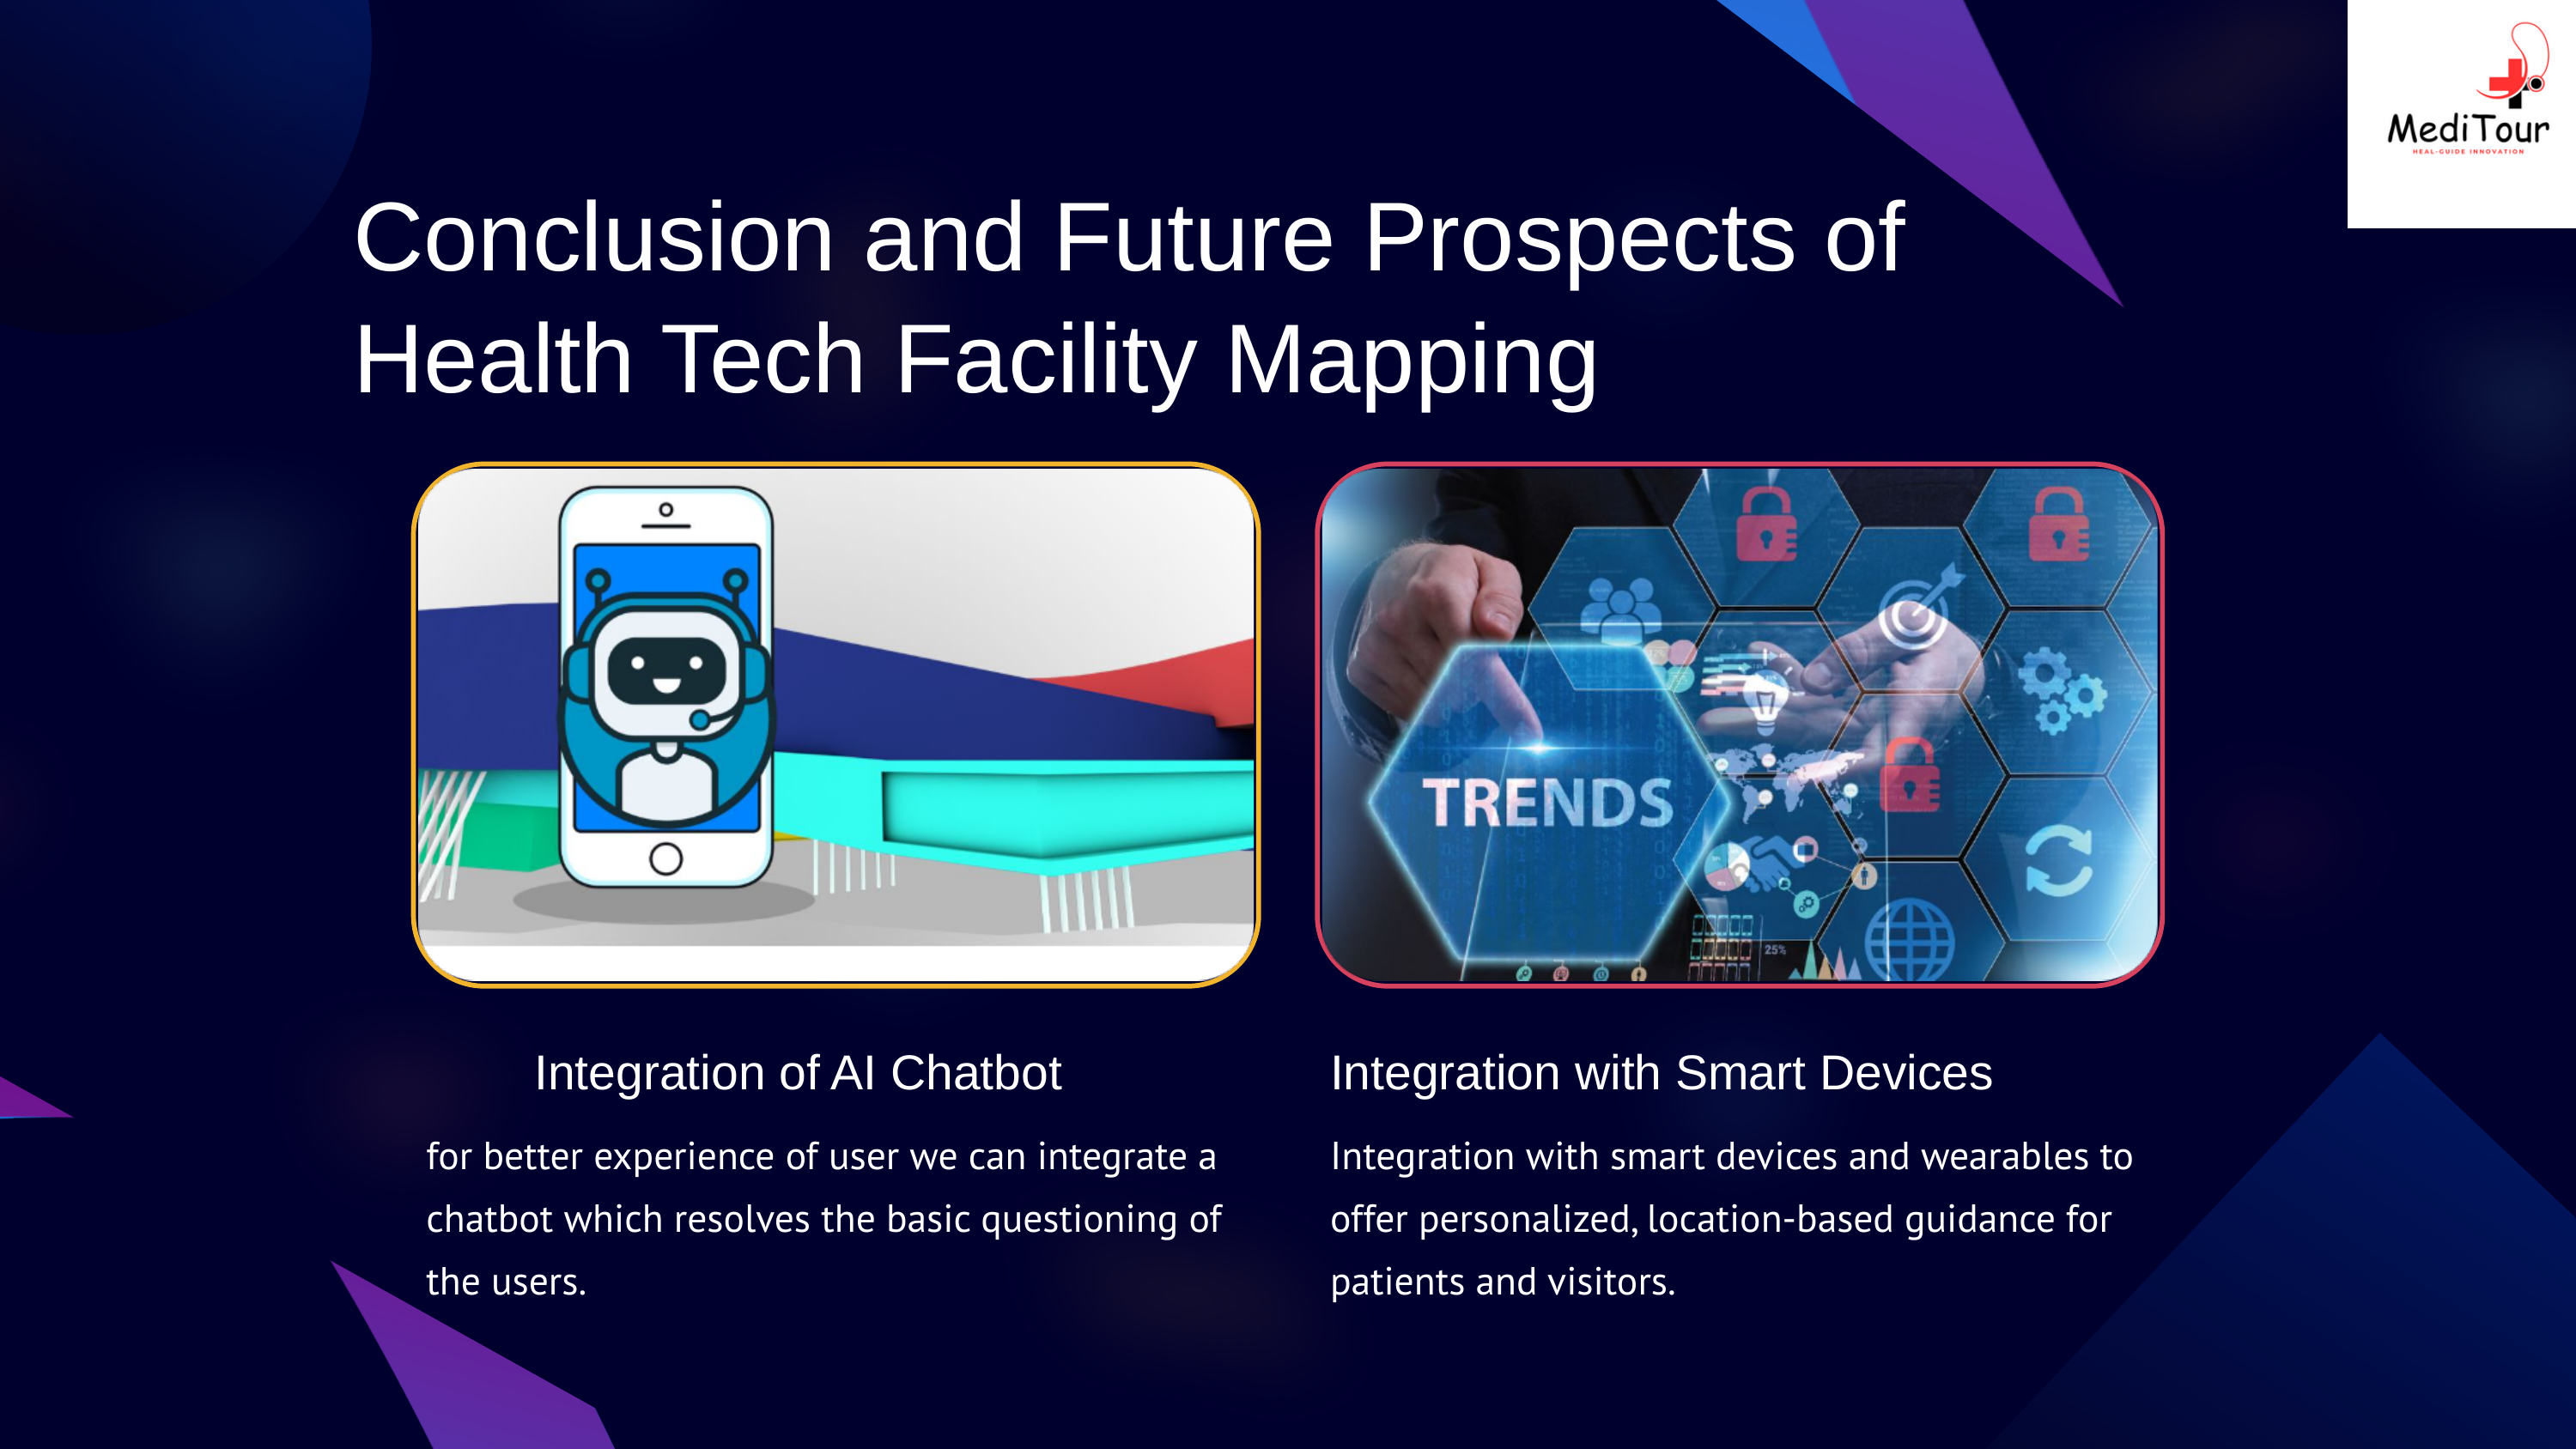

Conclusion and Future Prospects of Health Tech Facility Mapping

        Integration of AI Chatbot
Integration with Smart Devices
for better experience of user we can integrate a chatbot which resolves the basic questioning of the users.
Integration with smart devices and wearables to offer personalized, location-based guidance for patients and visitors.